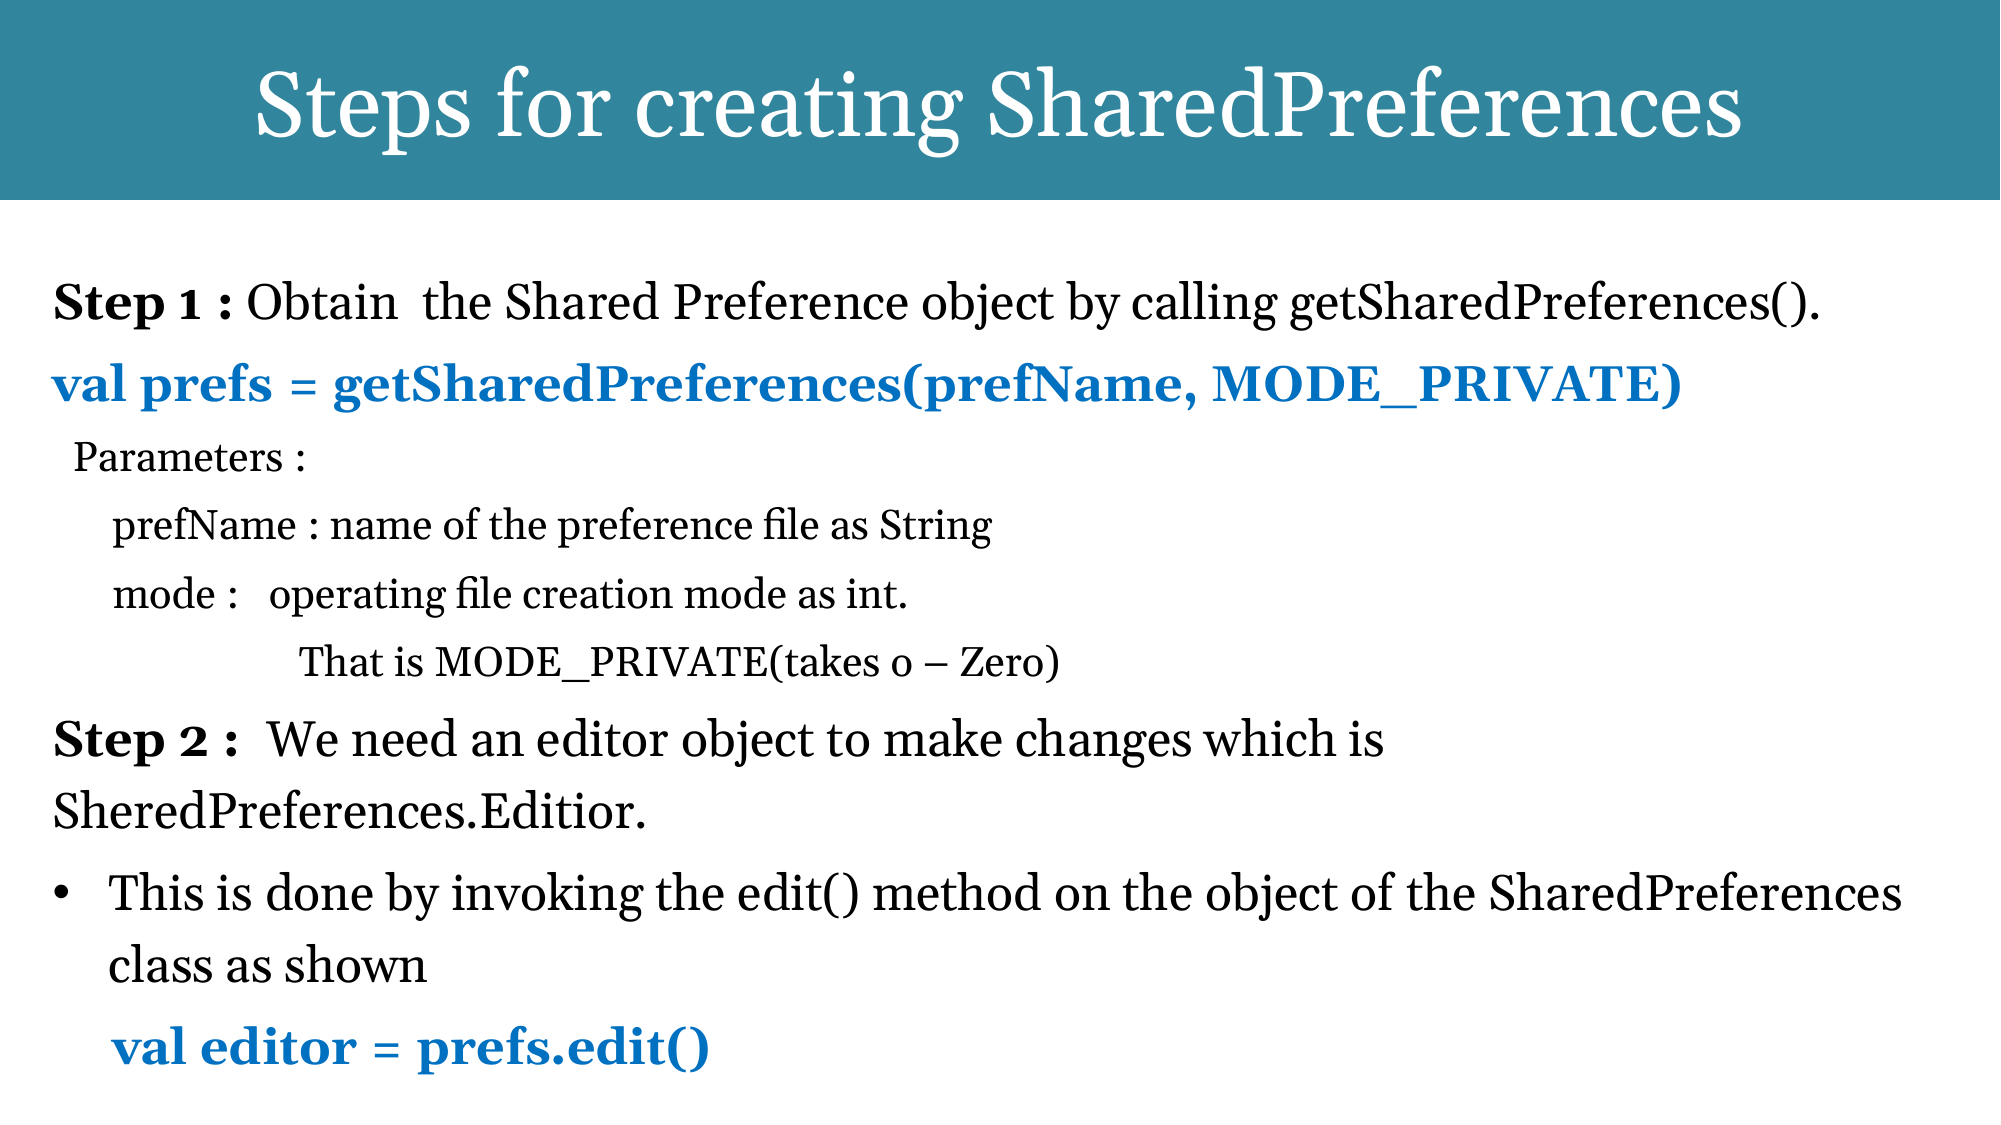

# Steps for creating SharedPreferences
Step 1 : Obtain  the Shared Preference object by calling getSharedPreferences().
val prefs = getSharedPreferences(prefName, MODE_PRIVATE)
  Parameters :
      prefName : name of the preference file as String
      mode :   operating file creation mode as int.
	            That is MODE_PRIVATE(takes o – Zero)
Step 2 :  We need an editor object to make changes which is SheredPreferences.Editior.
This is done by invoking the edit() method on the object of the SharedPreferences class as shown
     val editor = prefs.edit()